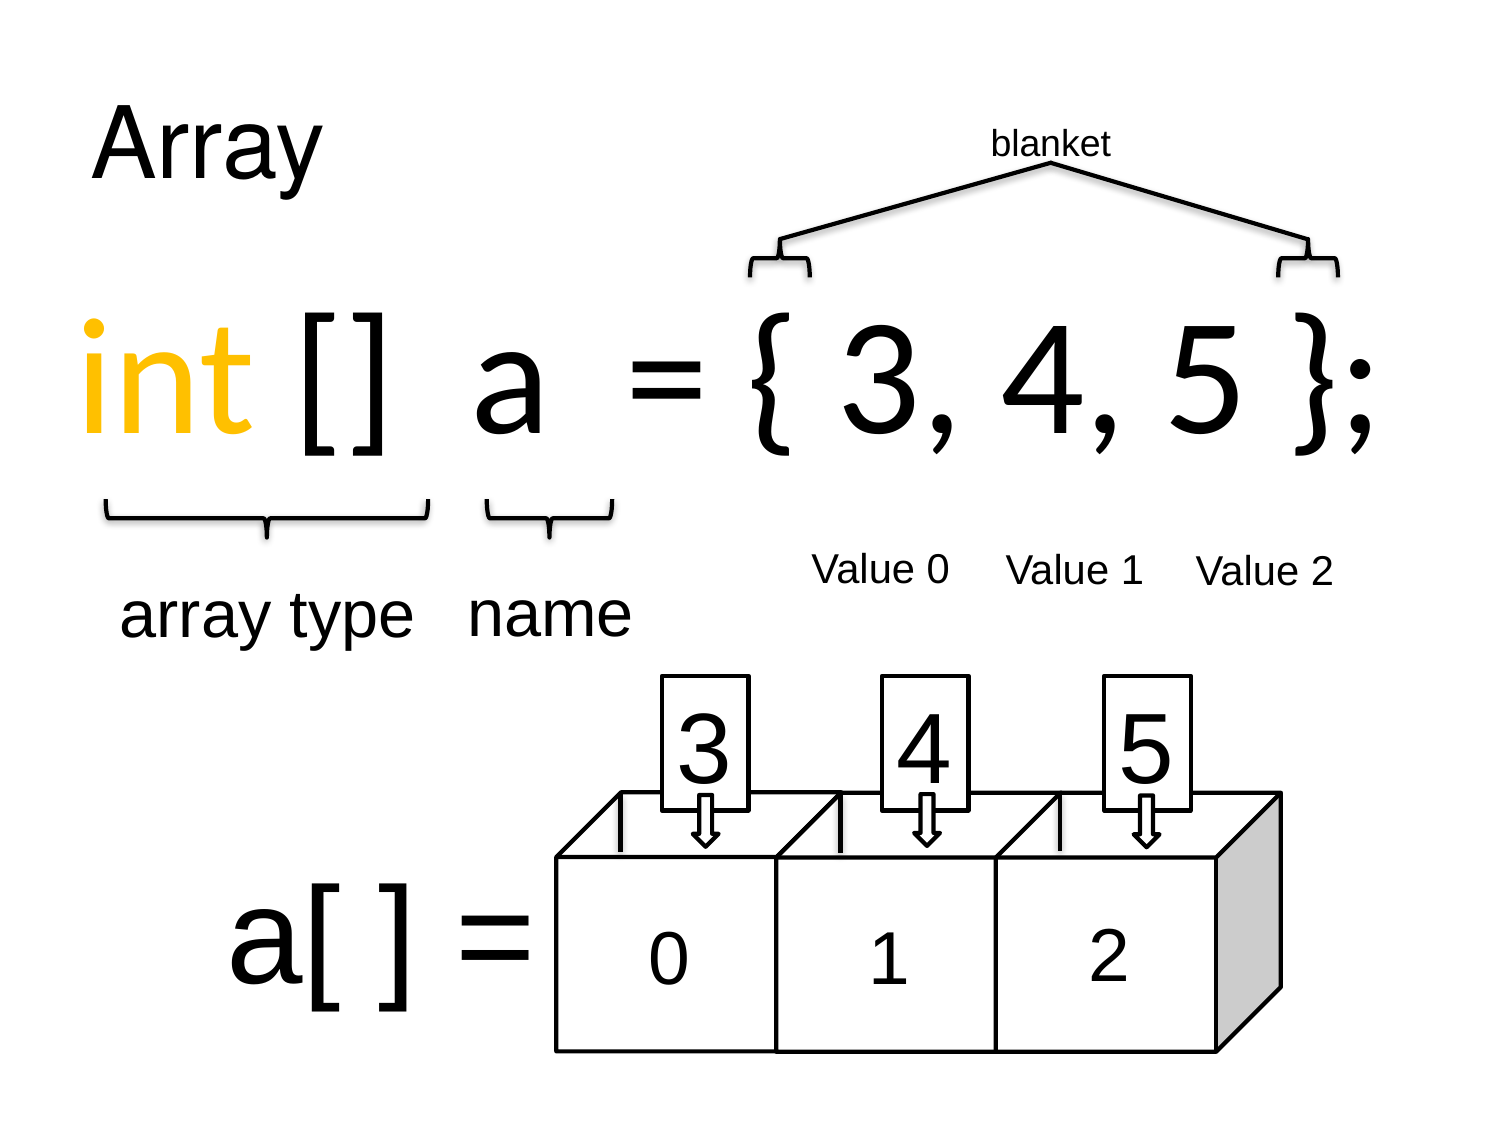

# Array
blanket

int []  a  = { 3, 4, 5 };

Value 0
Value 1
Value 2
name
array type
3
4
5

a[ ] =
2
0
1